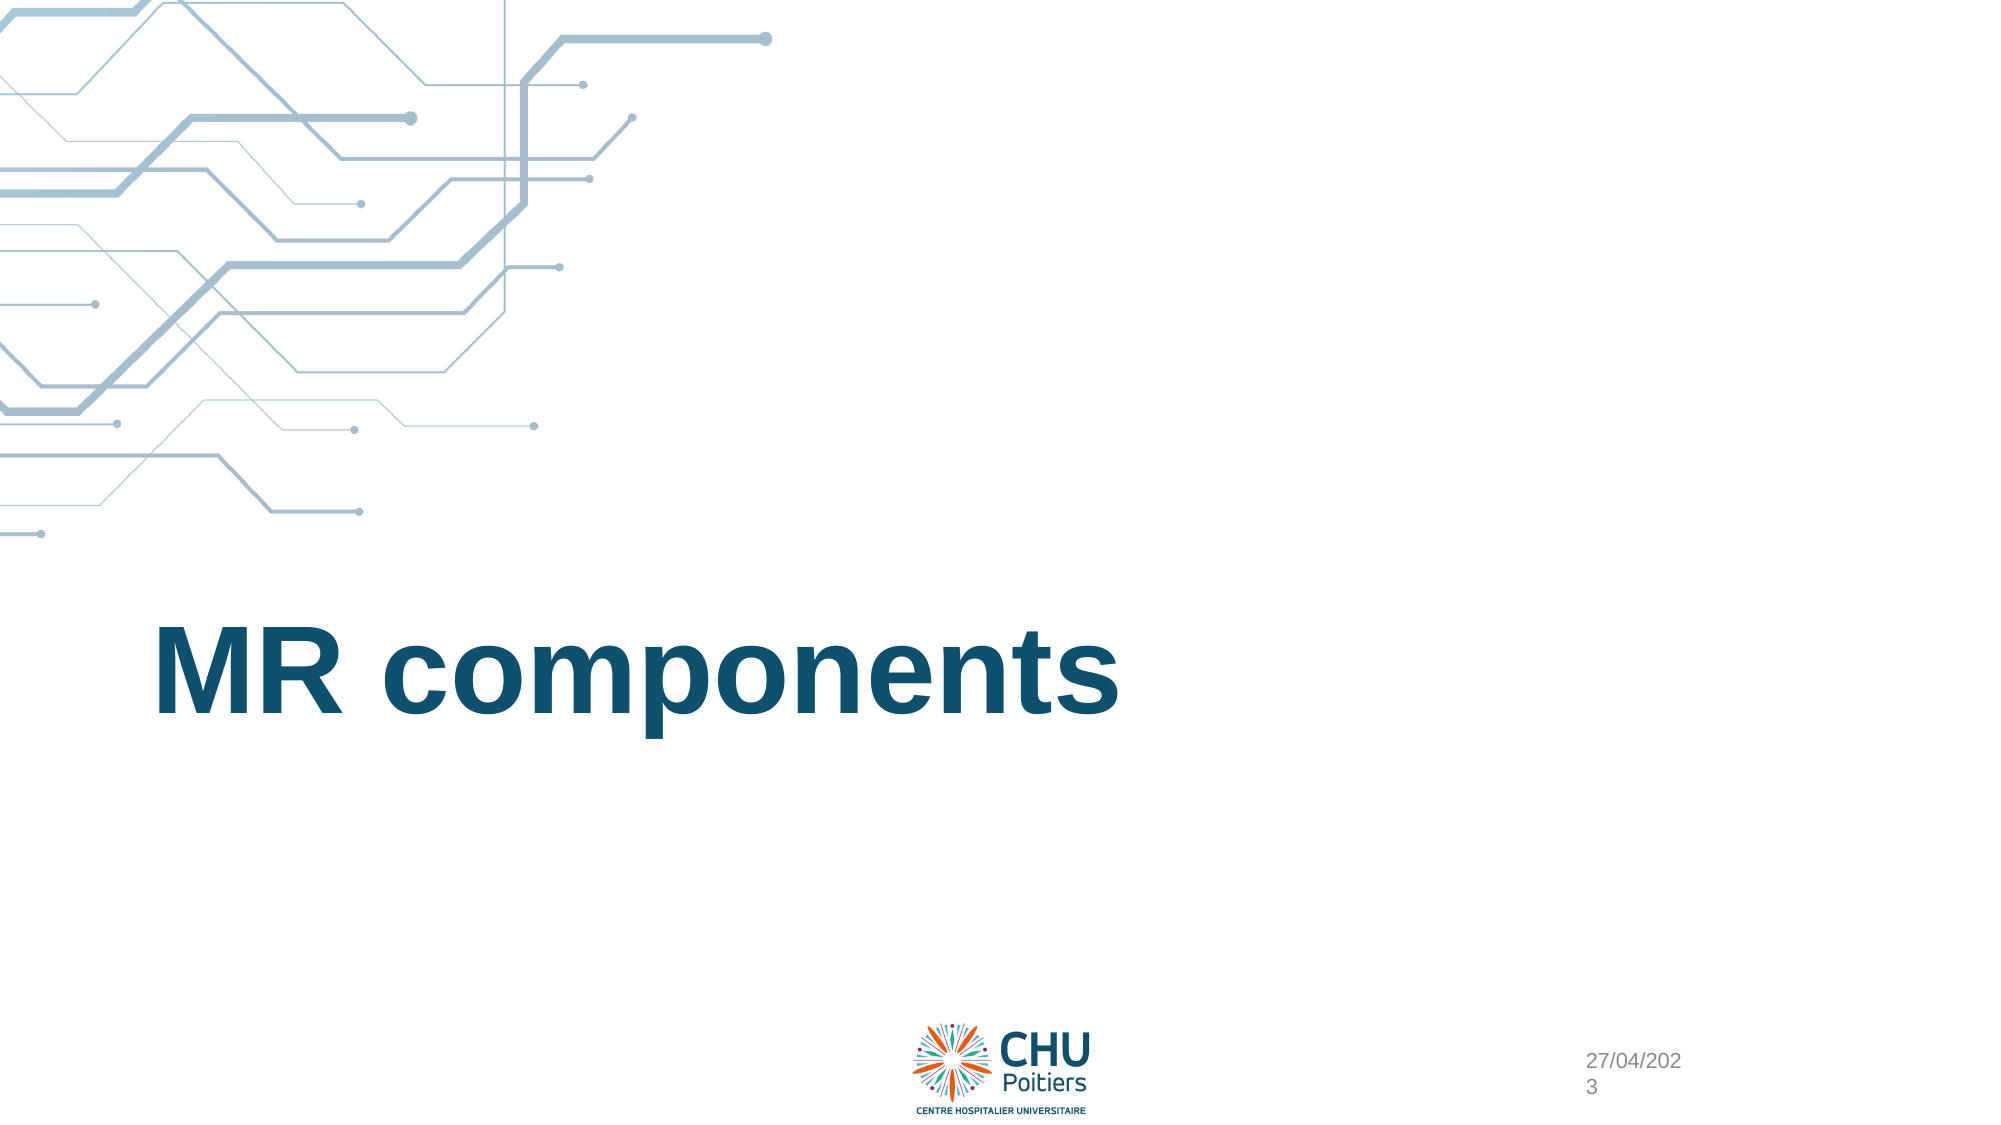

# MR components

Mathieu NAUDIN - 2023 - Le Creusot
27/04/2023
47